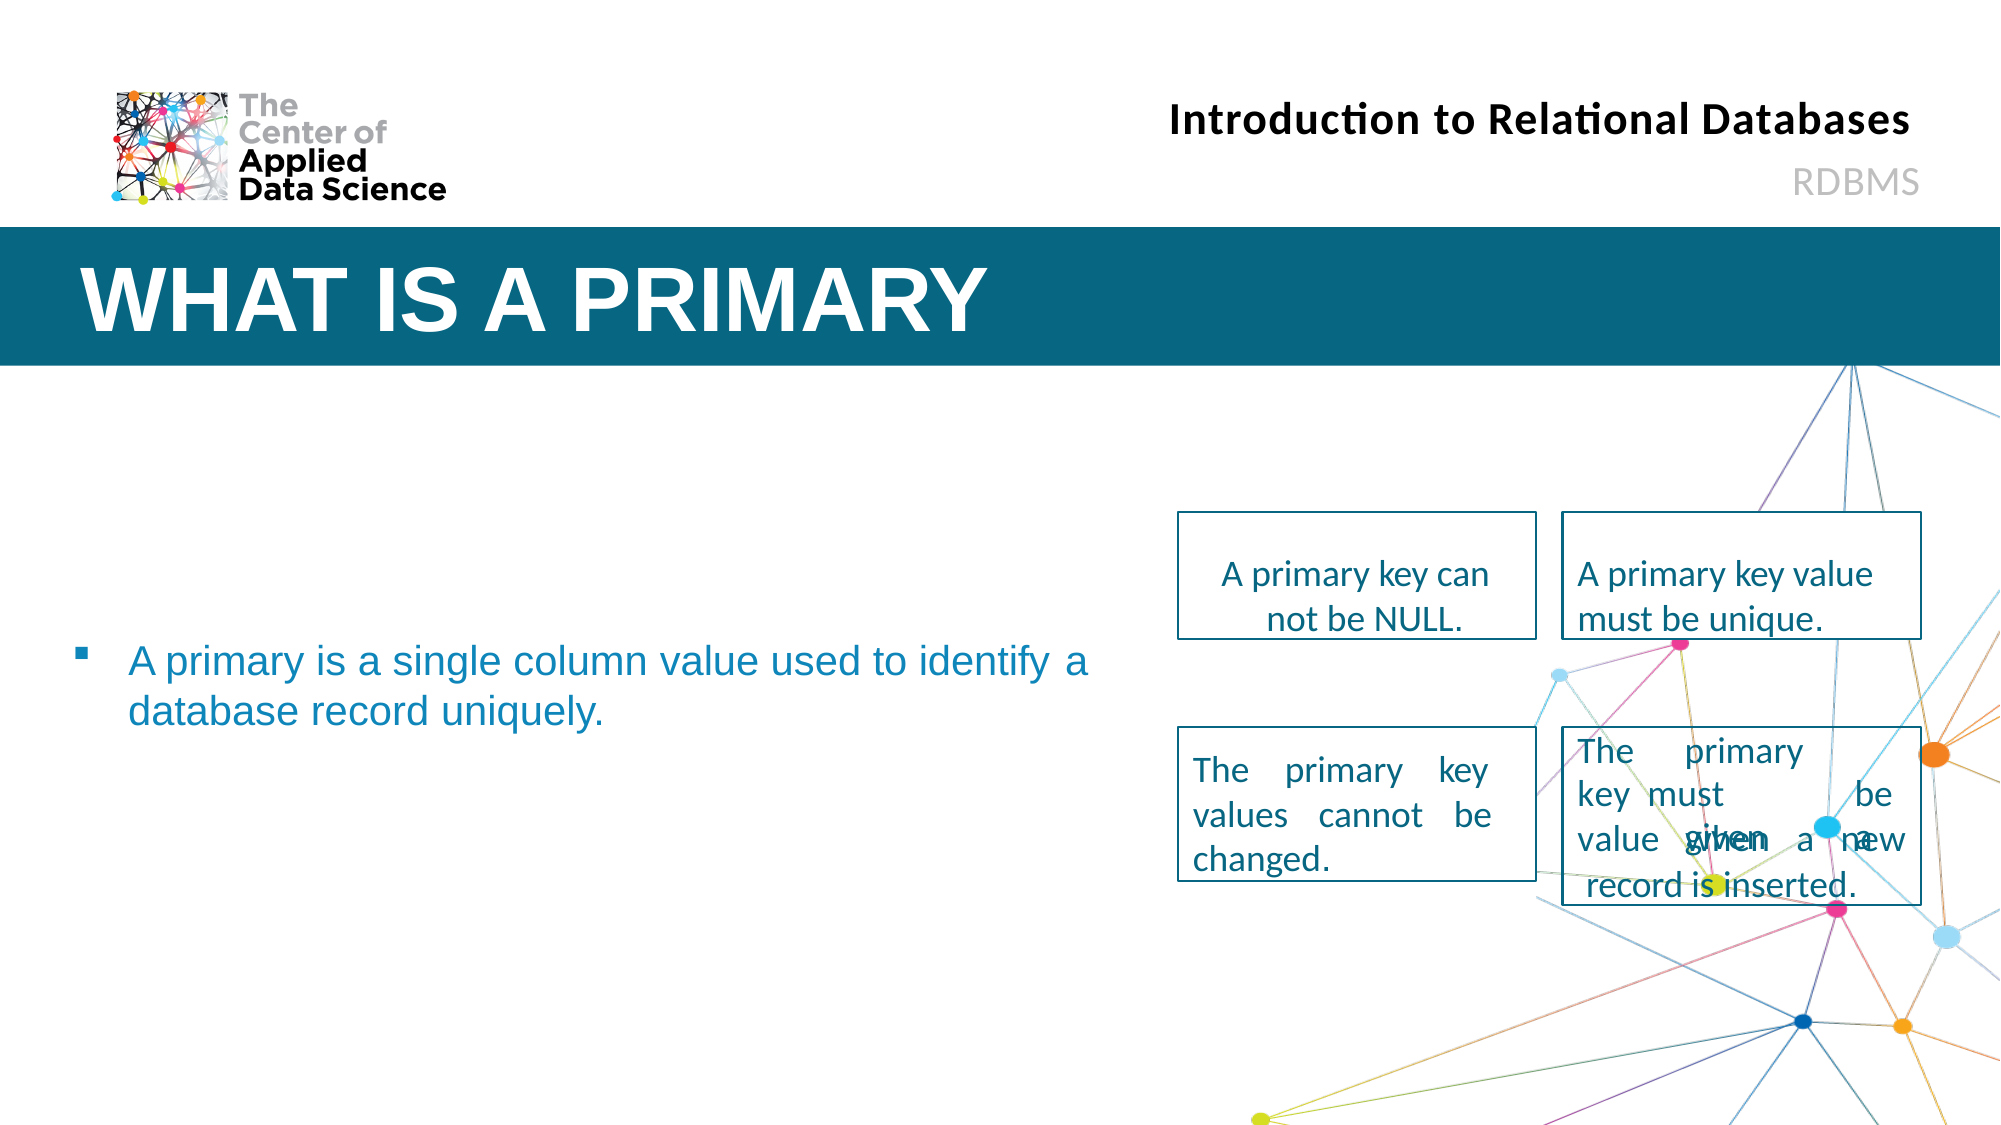

# Introduction to Relational Databases
RDBMS

WHAT IS A PRIMARY KEY?
A primary key can  not be NULL.
A primary key value  must be unique.
A primary is a single column value used to identify a
database record uniquely.
The	primary	key  must		be	given		a

The primary key  values cannot be  changed.

value	when	a	new  record is inserted.